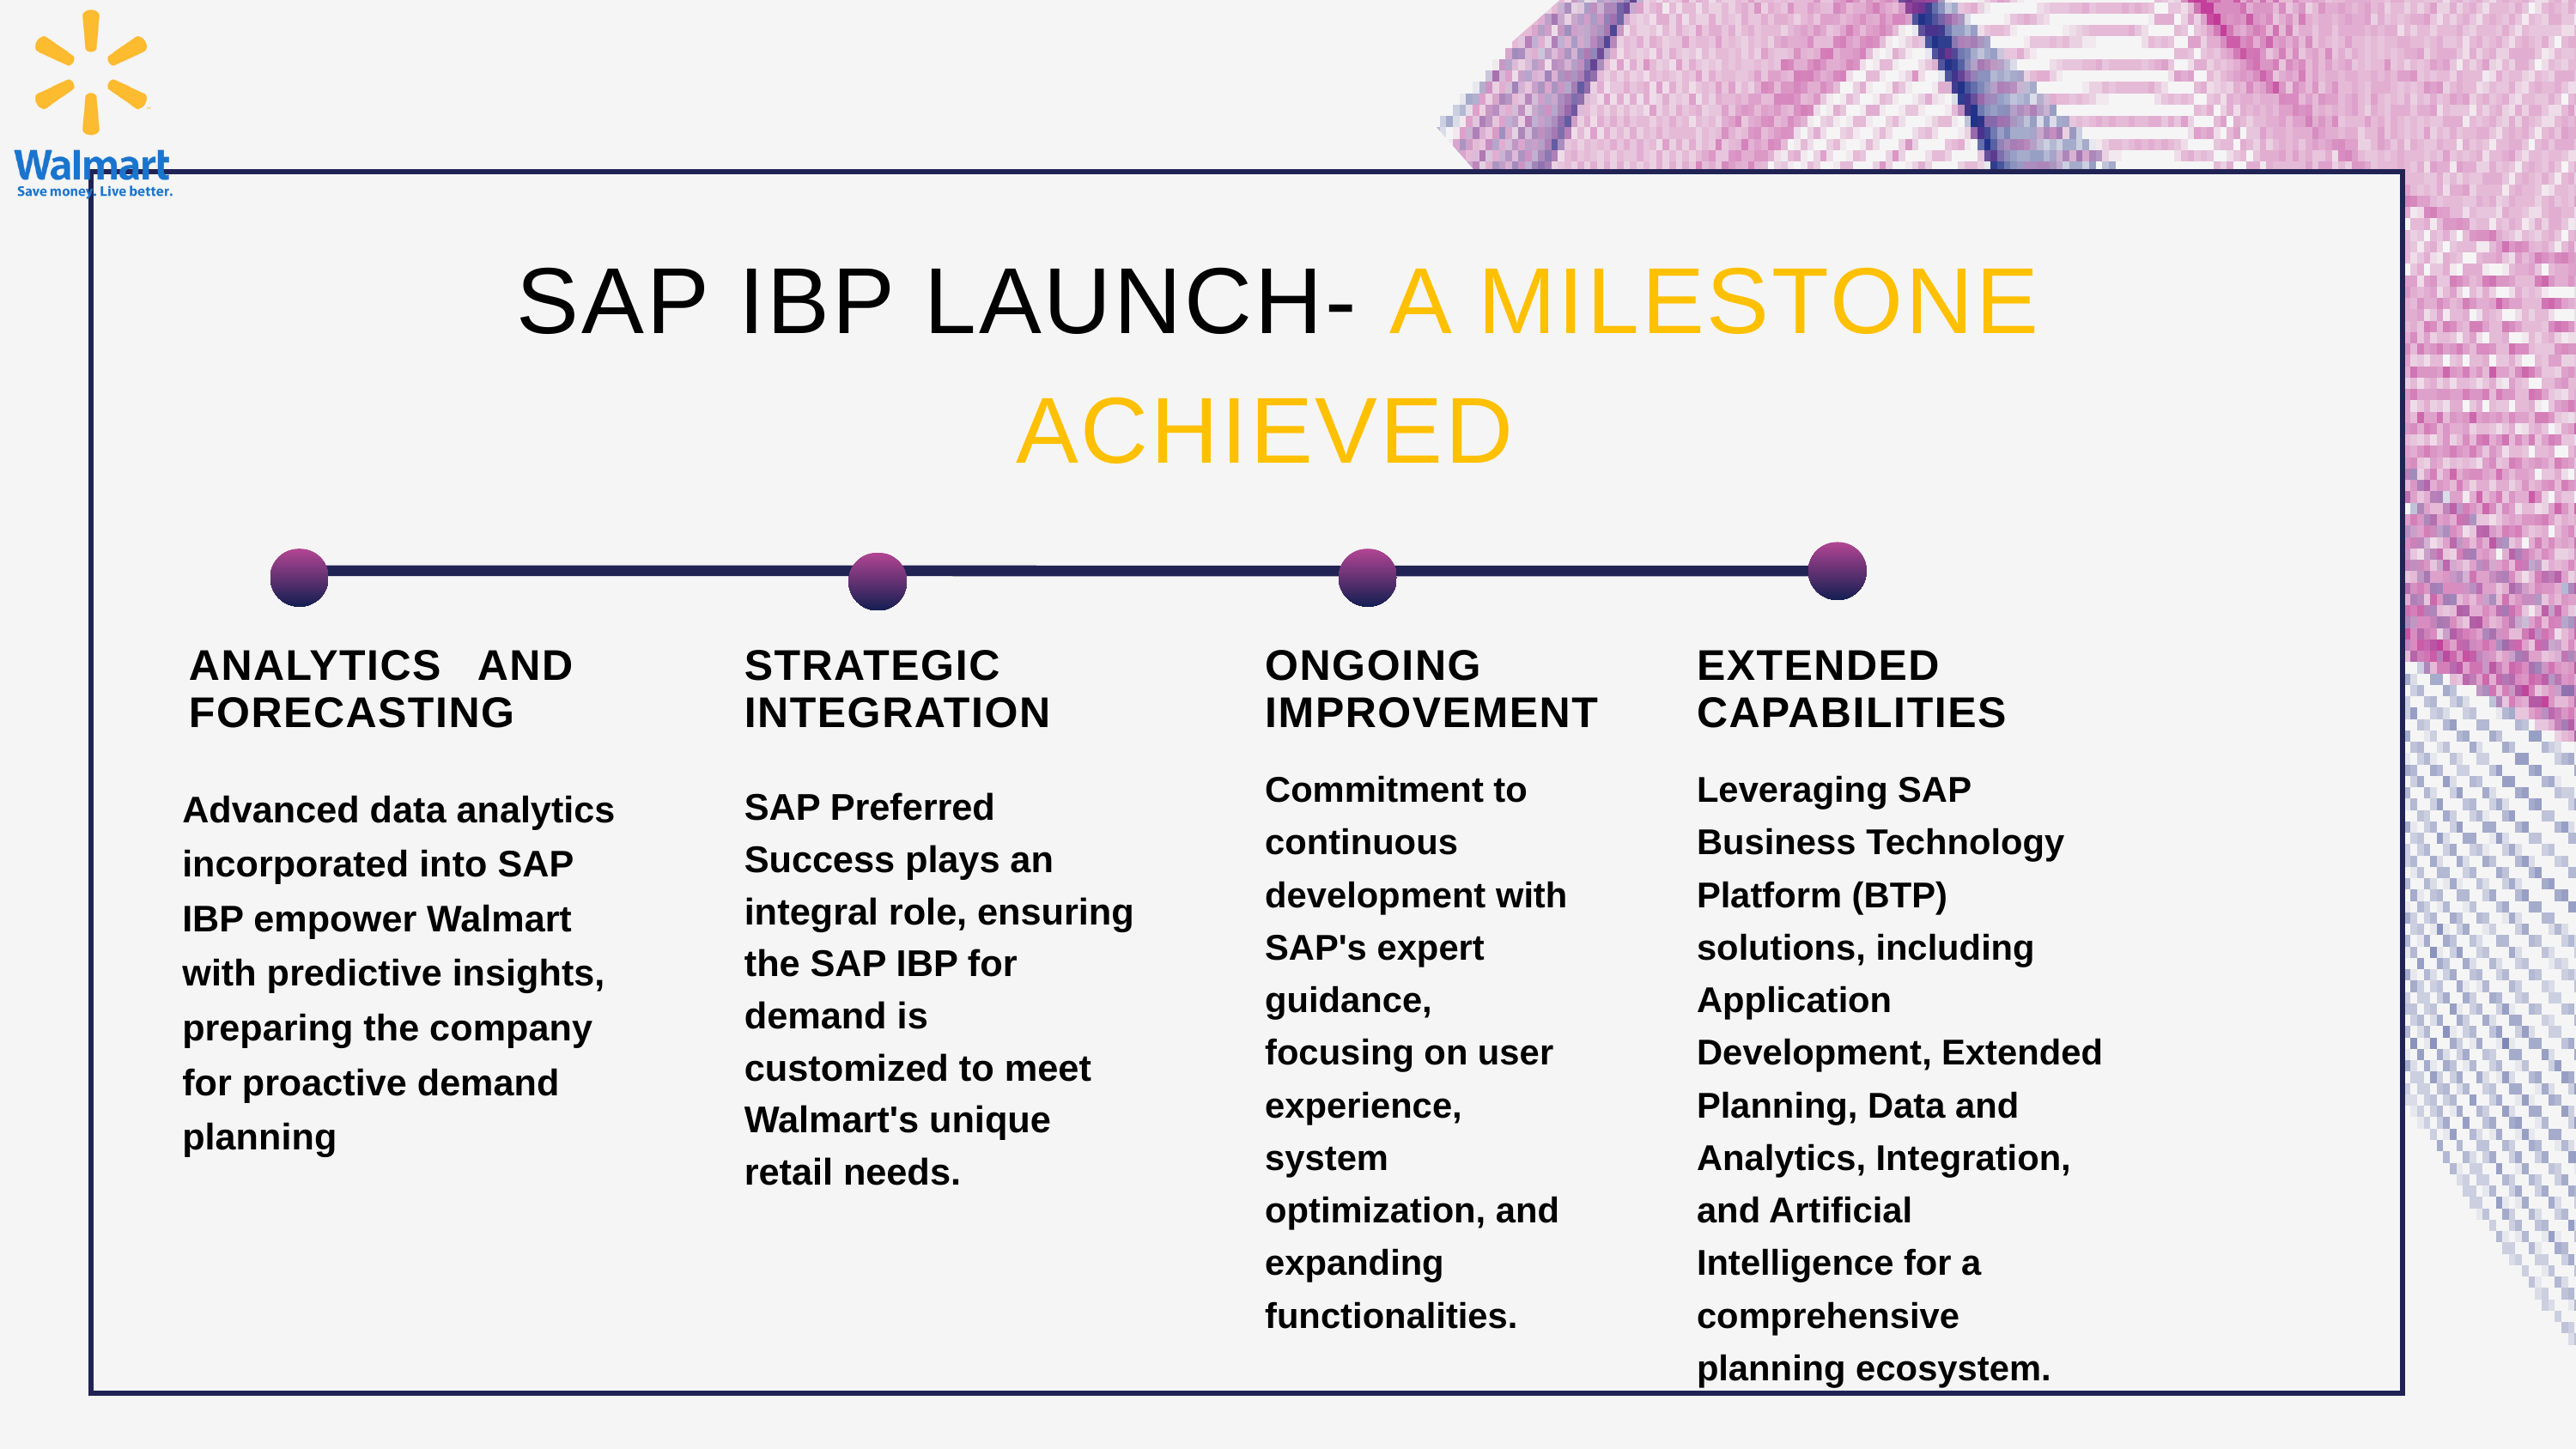

SAP IBP LAUNCH- A MILESTONE ACHIEVED

ANALYTICS AND FORECASTING
STRATEGIC INTEGRATION
ONGOING IMPROVEMENT
EXTENDED CAPABILITIES
Commitment to continuous development with SAP's expert guidance, focusing on user experience, system optimization, and expanding functionalities.

Leveraging SAP Business Technology Platform (BTP) solutions, including Application Development, Extended Planning, Data and Analytics, Integration, and Artificial Intelligence for a comprehensive planning ecosystem.
Advanced data analytics incorporated into SAP IBP empower Walmart with predictive insights, preparing the company for proactive demand planning
SAP Preferred Success plays an integral role, ensuring the SAP IBP for demand is customized to meet Walmart's unique retail needs.